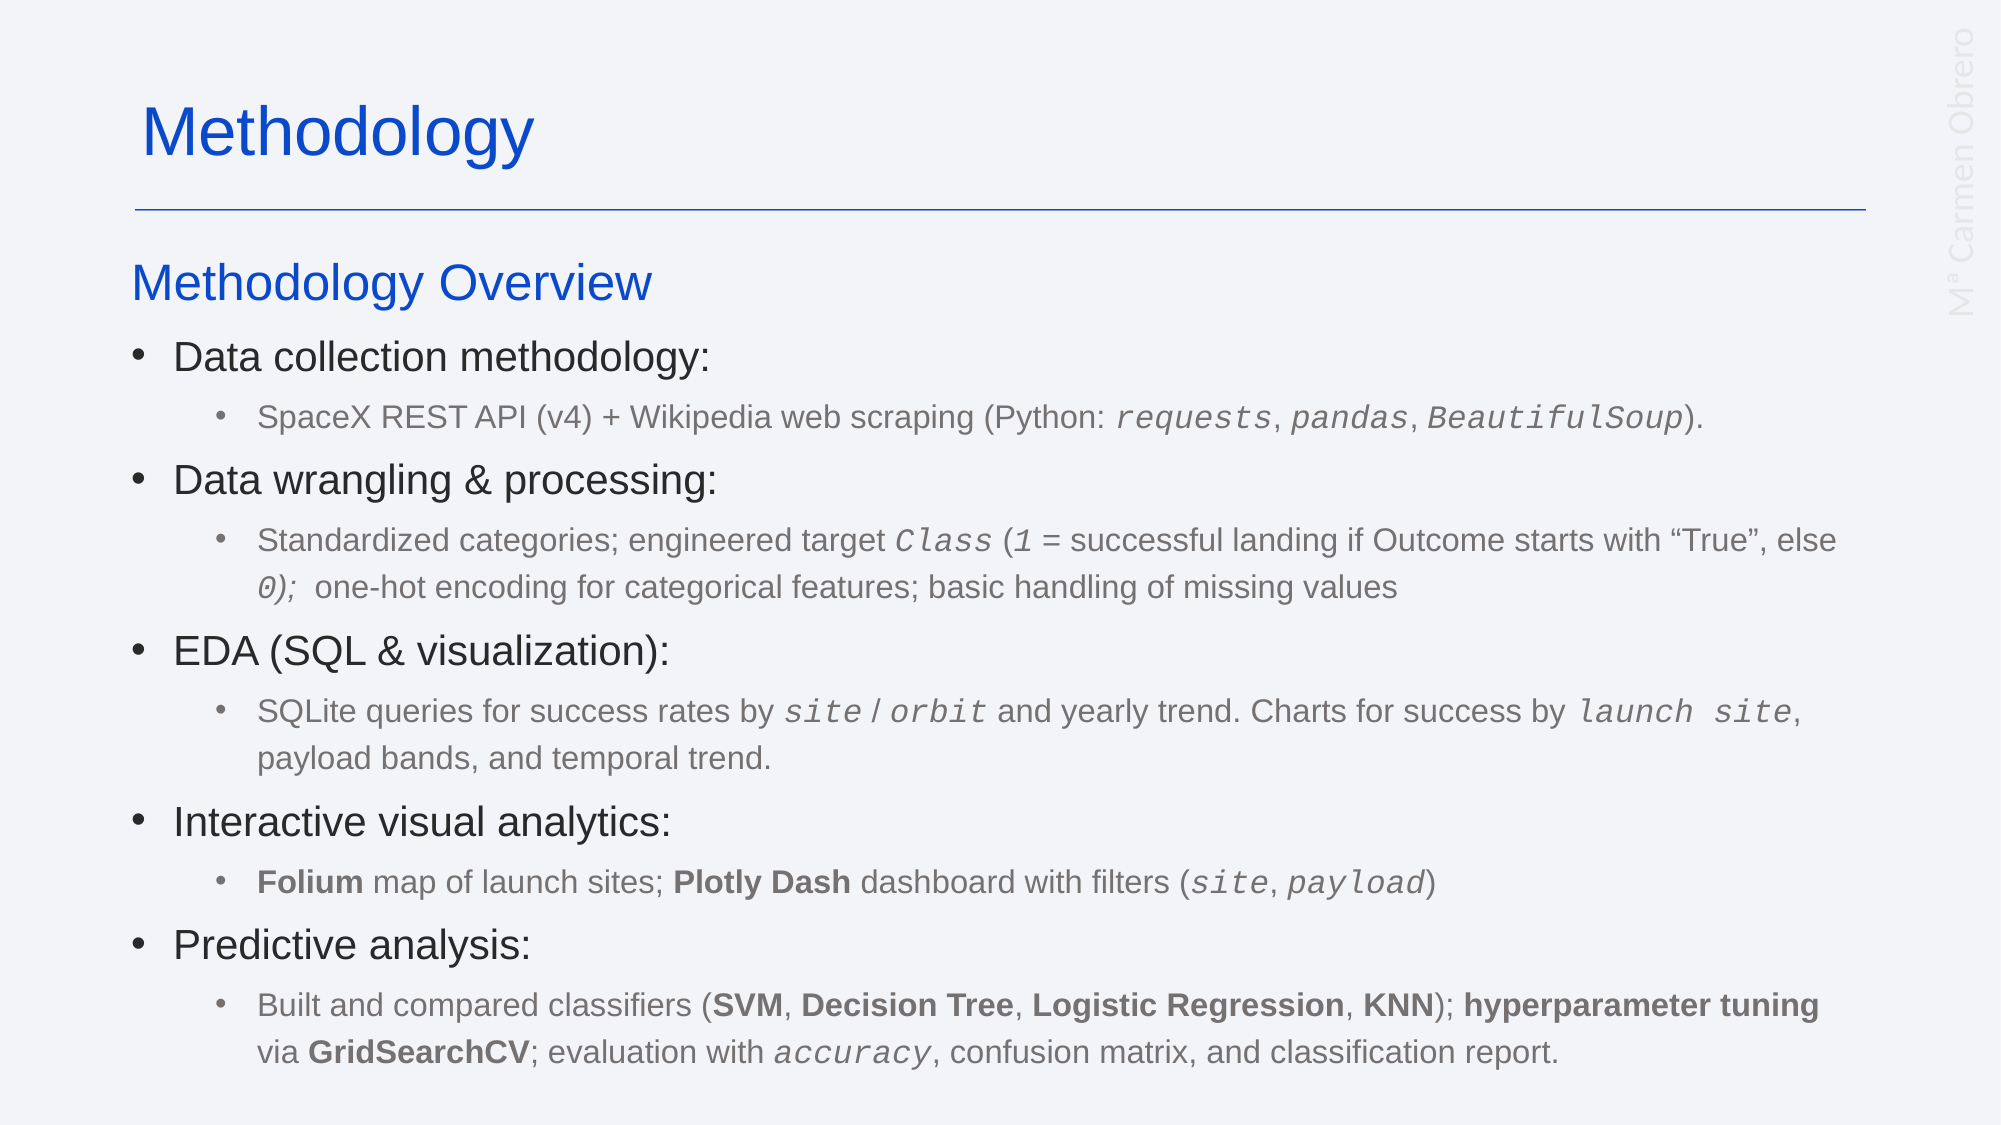

Methodology
Methodology Overview
Data collection methodology:
SpaceX REST API (v4) + Wikipedia web scraping (Python: requests, pandas, BeautifulSoup).
Data wrangling & processing:
Standardized categories; engineered target Class (1 = successful landing if Outcome starts with “True”, else 0);  one-hot encoding for categorical features; basic handling of missing values
EDA (SQL & visualization):
SQLite queries for success rates by site / orbit and yearly trend. Charts for success by launch site, payload bands, and temporal trend.
Interactive visual analytics:
Folium map of launch sites; Plotly Dash dashboard with filters (site, payload)
Predictive analysis:
Built and compared classifiers (SVM, Decision Tree, Logistic Regression, KNN); hyperparameter tuning via GridSearchCV; evaluation with accuracy, confusion matrix, and classification report.